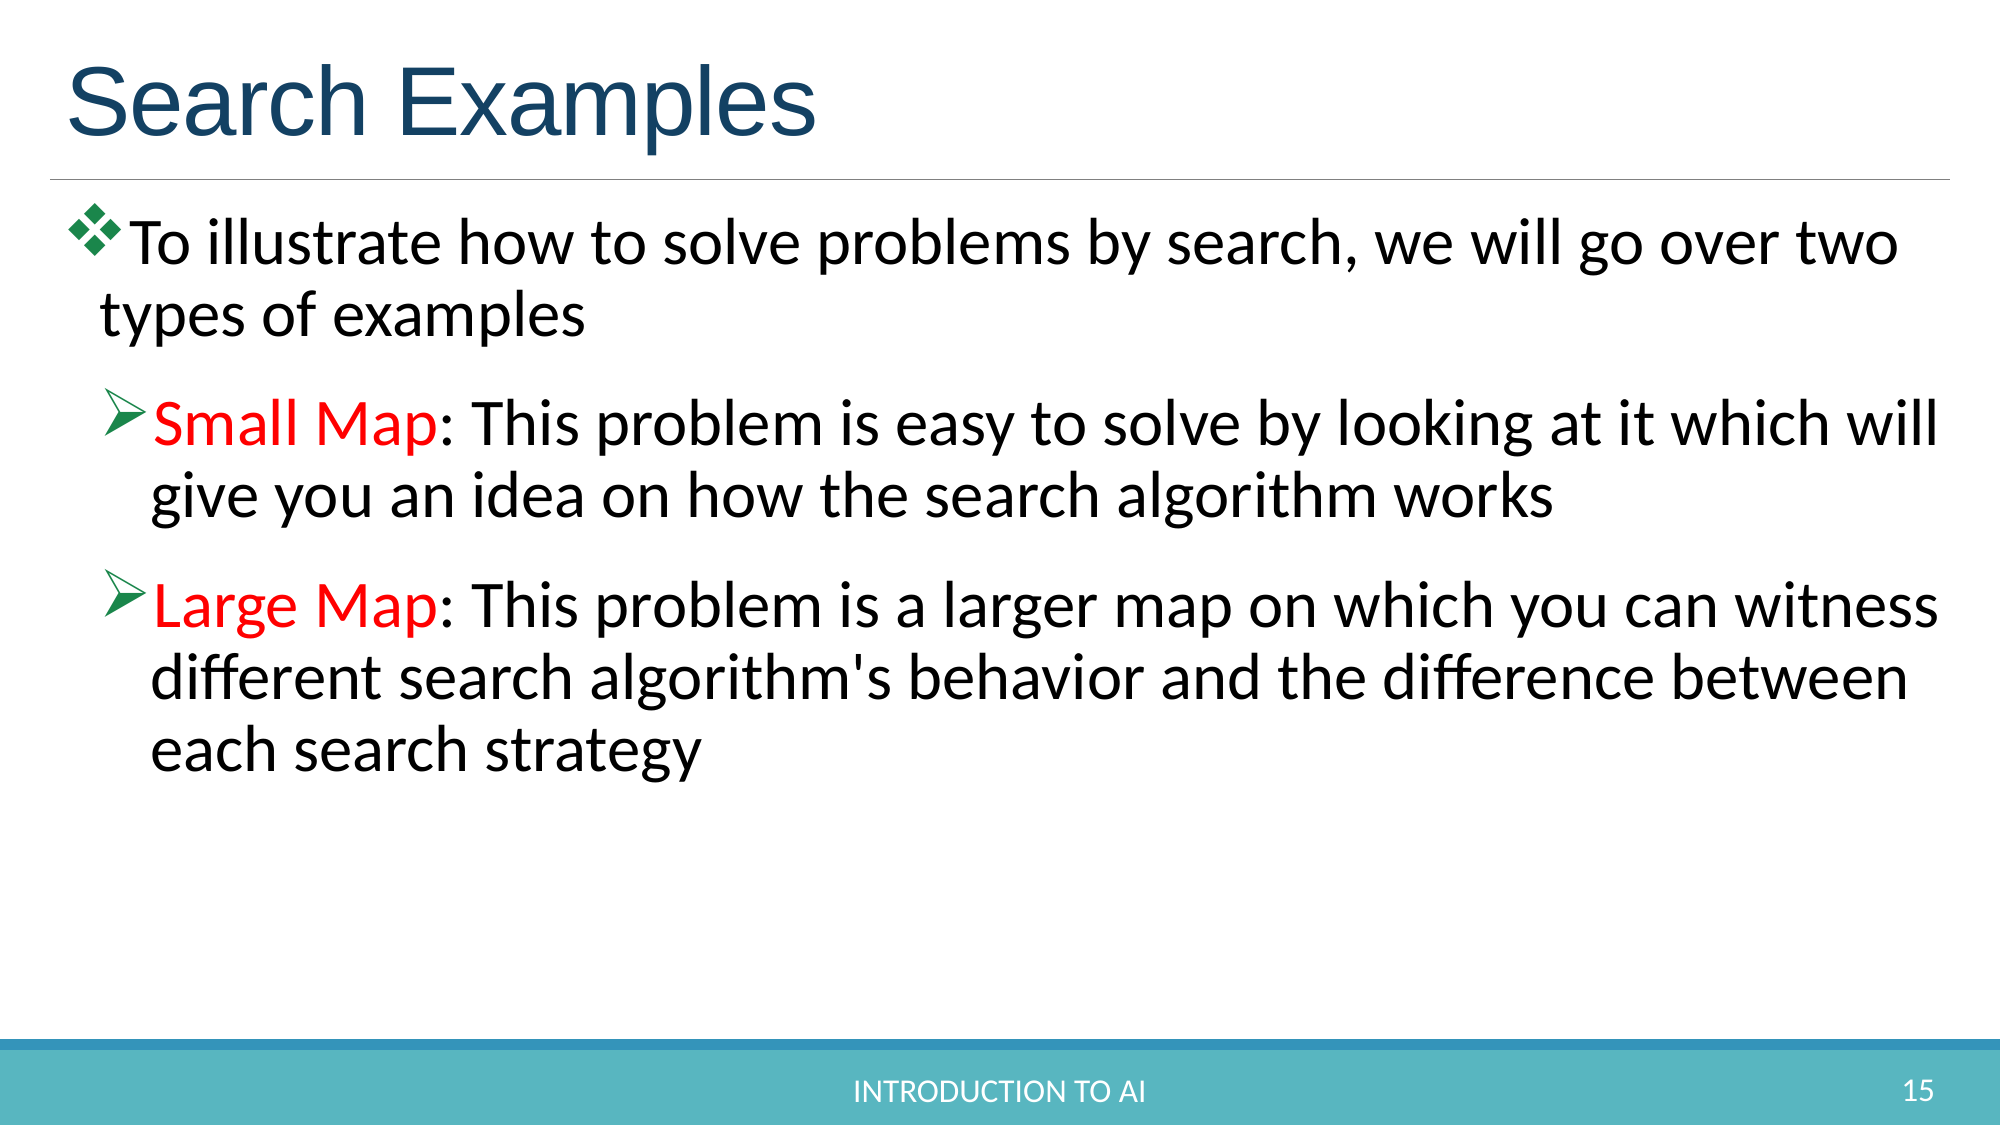

# Search Examples
To illustrate how to solve problems by search, we will go over two types of examples
Small Map: This problem is easy to solve by looking at it which will give you an idea on how the search algorithm works
Large Map: This problem is a larger map on which you can witness different search algorithm's behavior and the difference between each search strategy

15
Introduction to AI